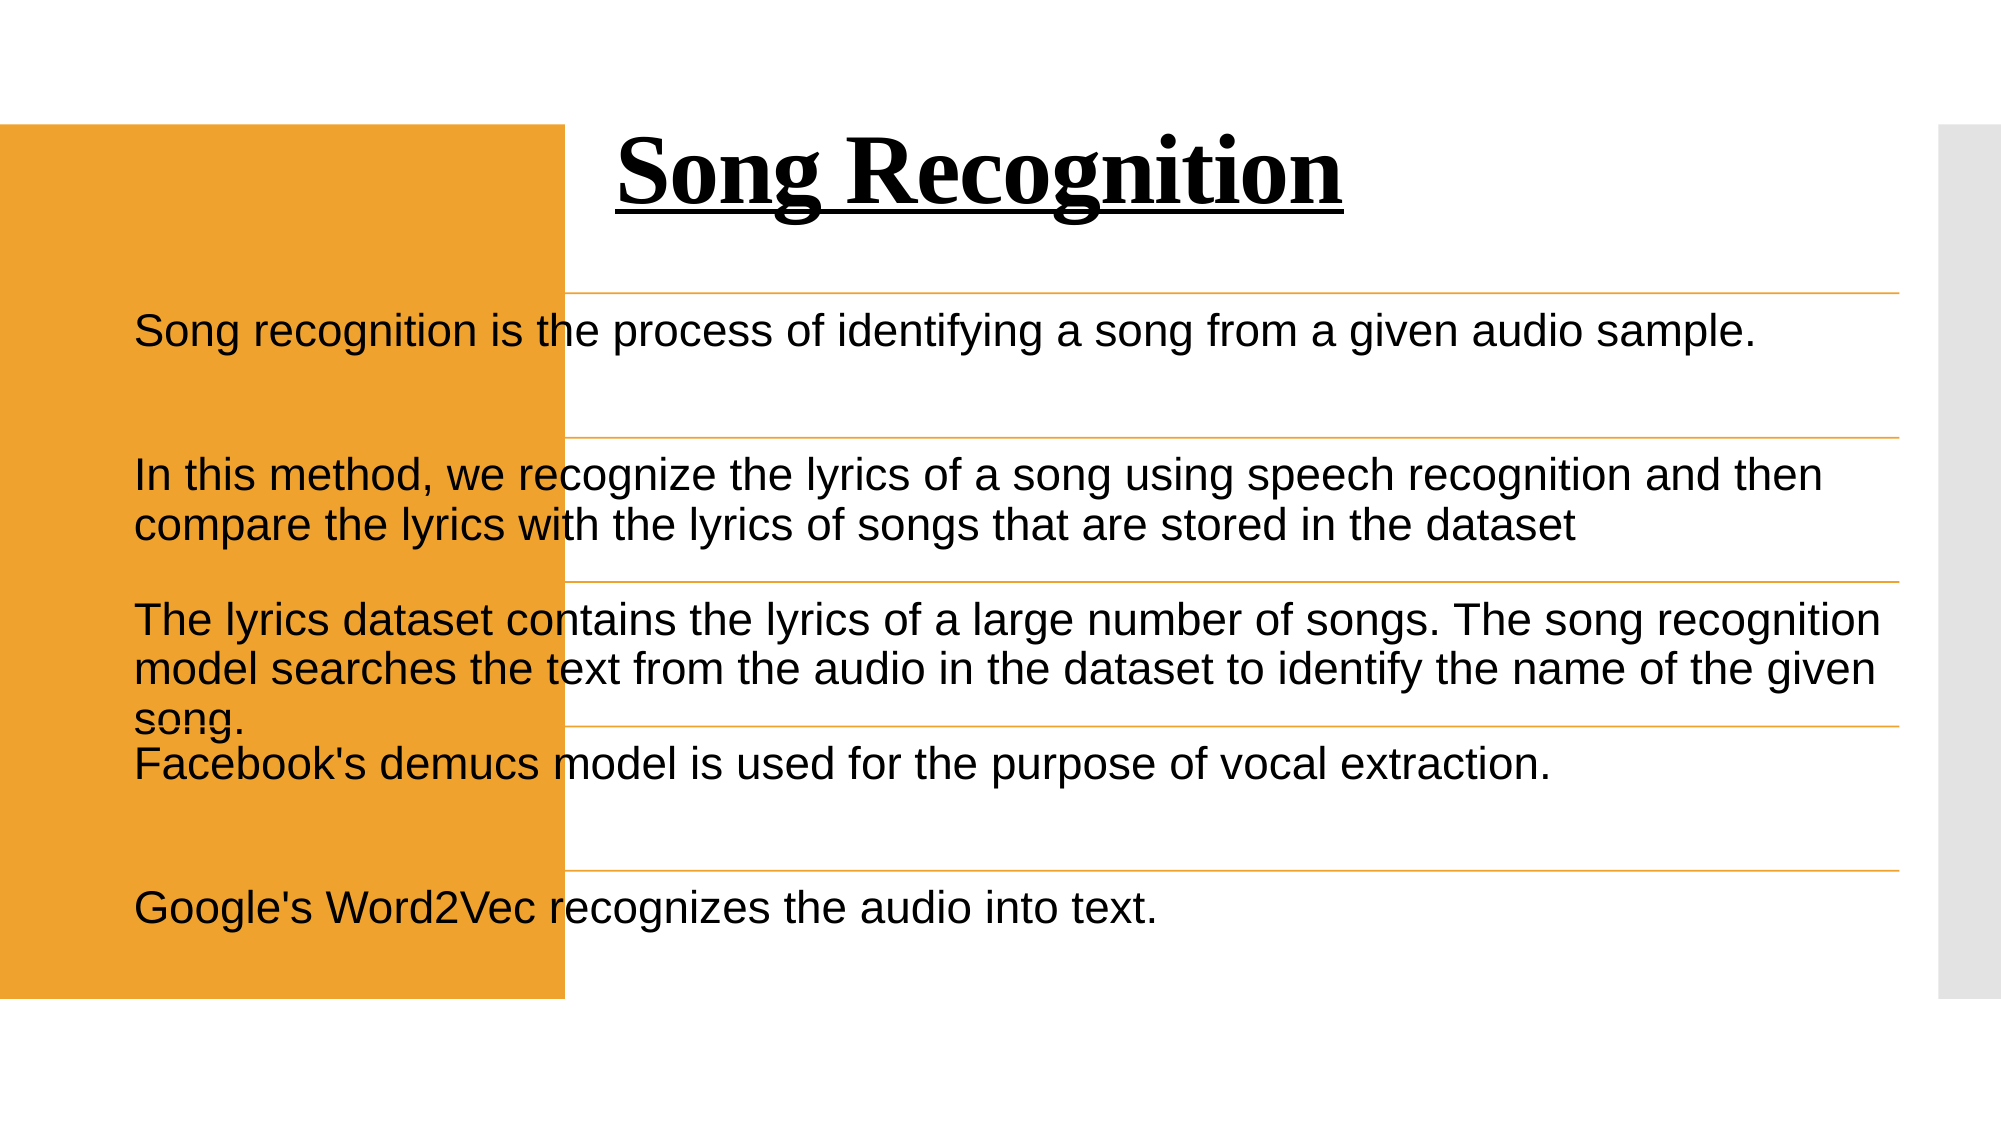

# Song Recognition
Song recognition is the process of identifying a song from a given audio sample.
In this method, we recognize the lyrics of a song using speech recognition and then compare the lyrics with the lyrics of songs that are stored in the dataset
The lyrics dataset contains the lyrics of a large number of songs. The song recognition model searches the text from the audio in the dataset to identify the name of the given song.
Facebook's demucs model is used for the purpose of vocal extraction.
Google's Word2Vec recognizes the audio into text.